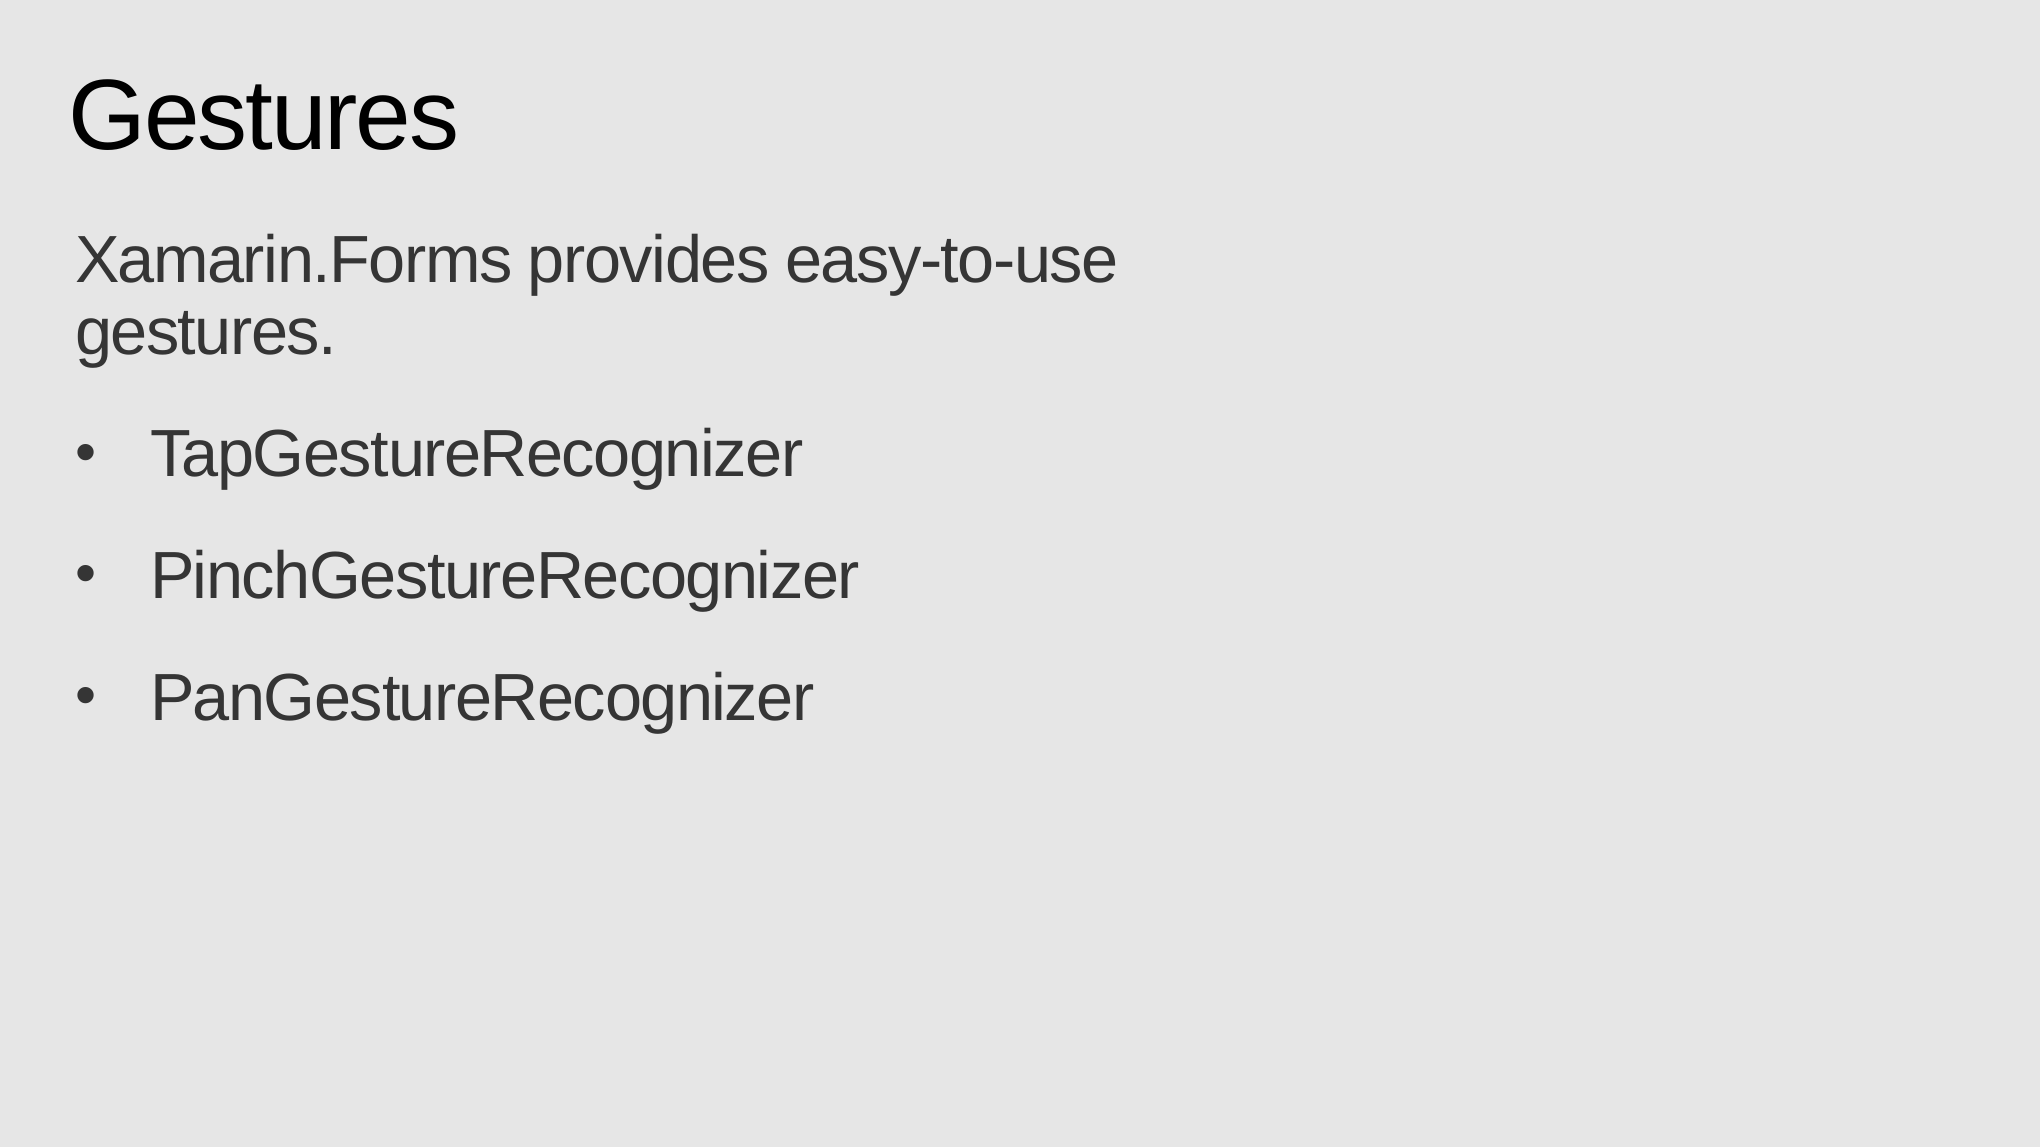

# Gestures
Xamarin.Forms provides easy-to-use gestures.
TapGestureRecognizer
PinchGestureRecognizer
PanGestureRecognizer